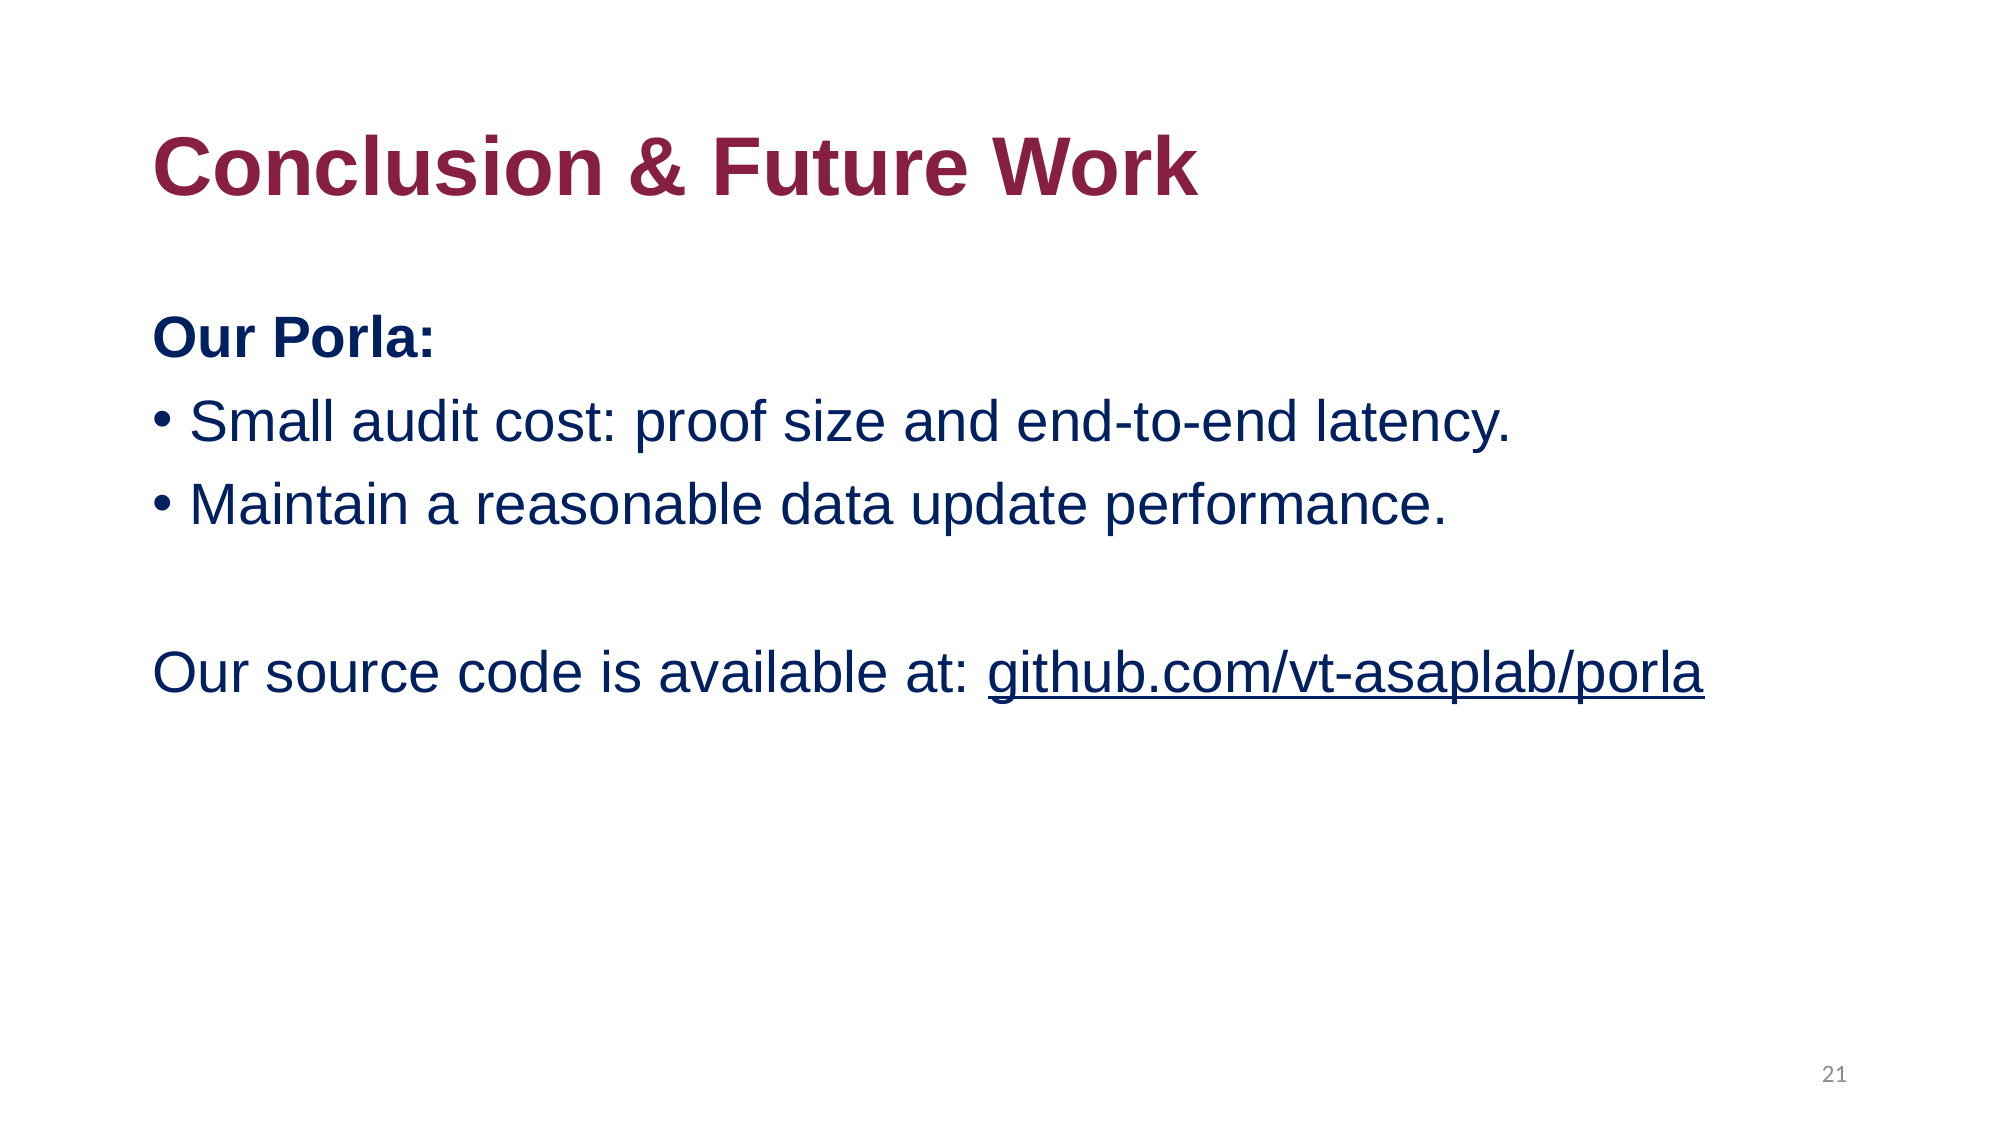

# Conclusion & Future Work
Our Porla:
Small audit cost: proof size and end-to-end latency.
Maintain a reasonable data update performance.

Our source code is available at: github.com/vt-asaplab/porla
21